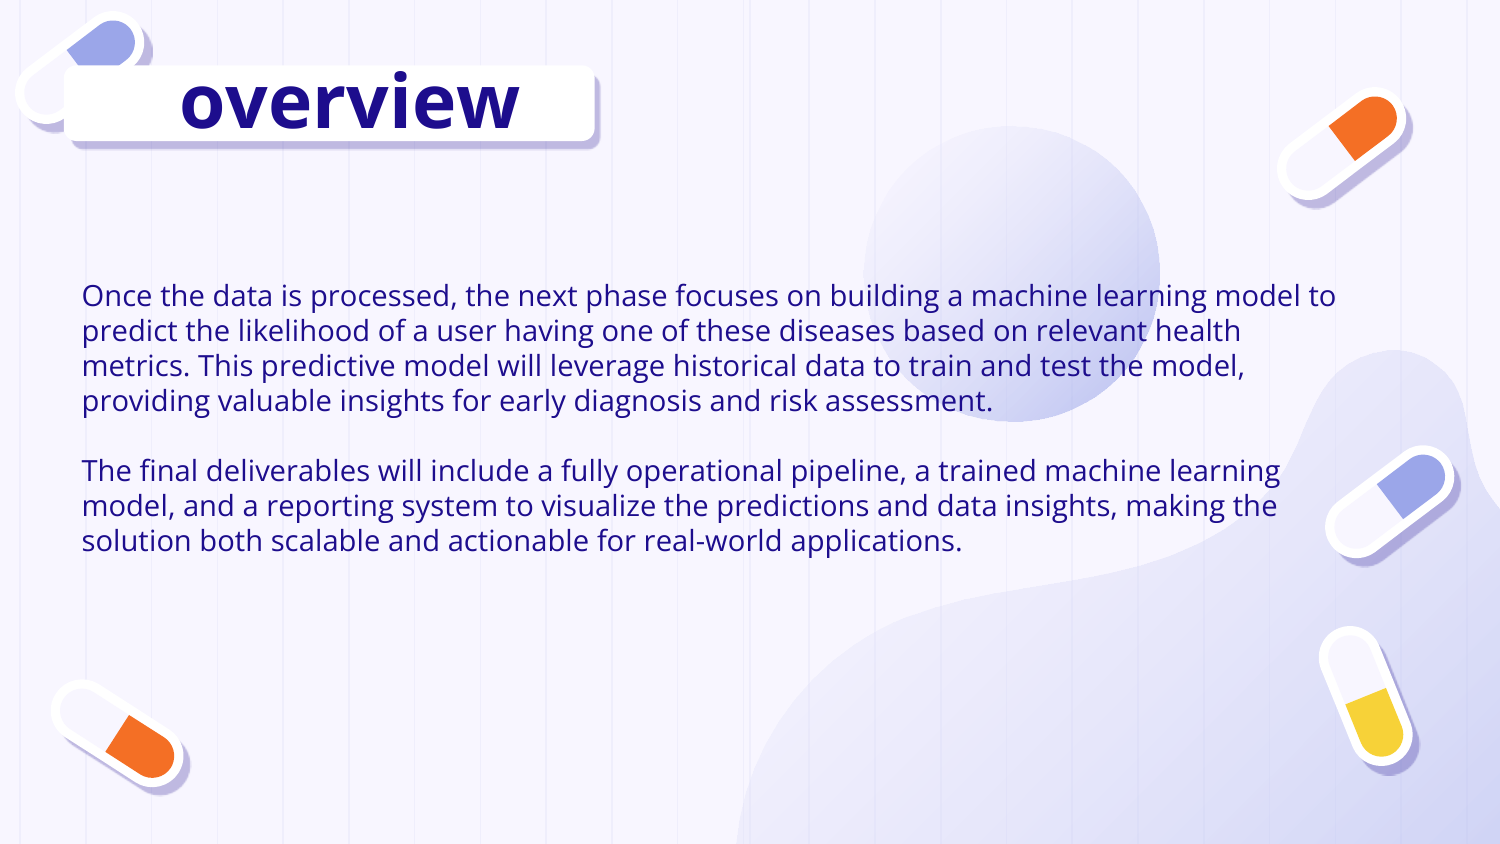

overview

# Once the data is processed, the next phase focuses on building a machine learning model to predict the likelihood of a user having one of these diseases based on relevant health metrics. This predictive model will leverage historical data to train and test the model, providing valuable insights for early diagnosis and risk assessment. The final deliverables will include a fully operational pipeline, a trained machine learning model, and a reporting system to visualize the predictions and data insights, making the solution both scalable and actionable for real-world applications.